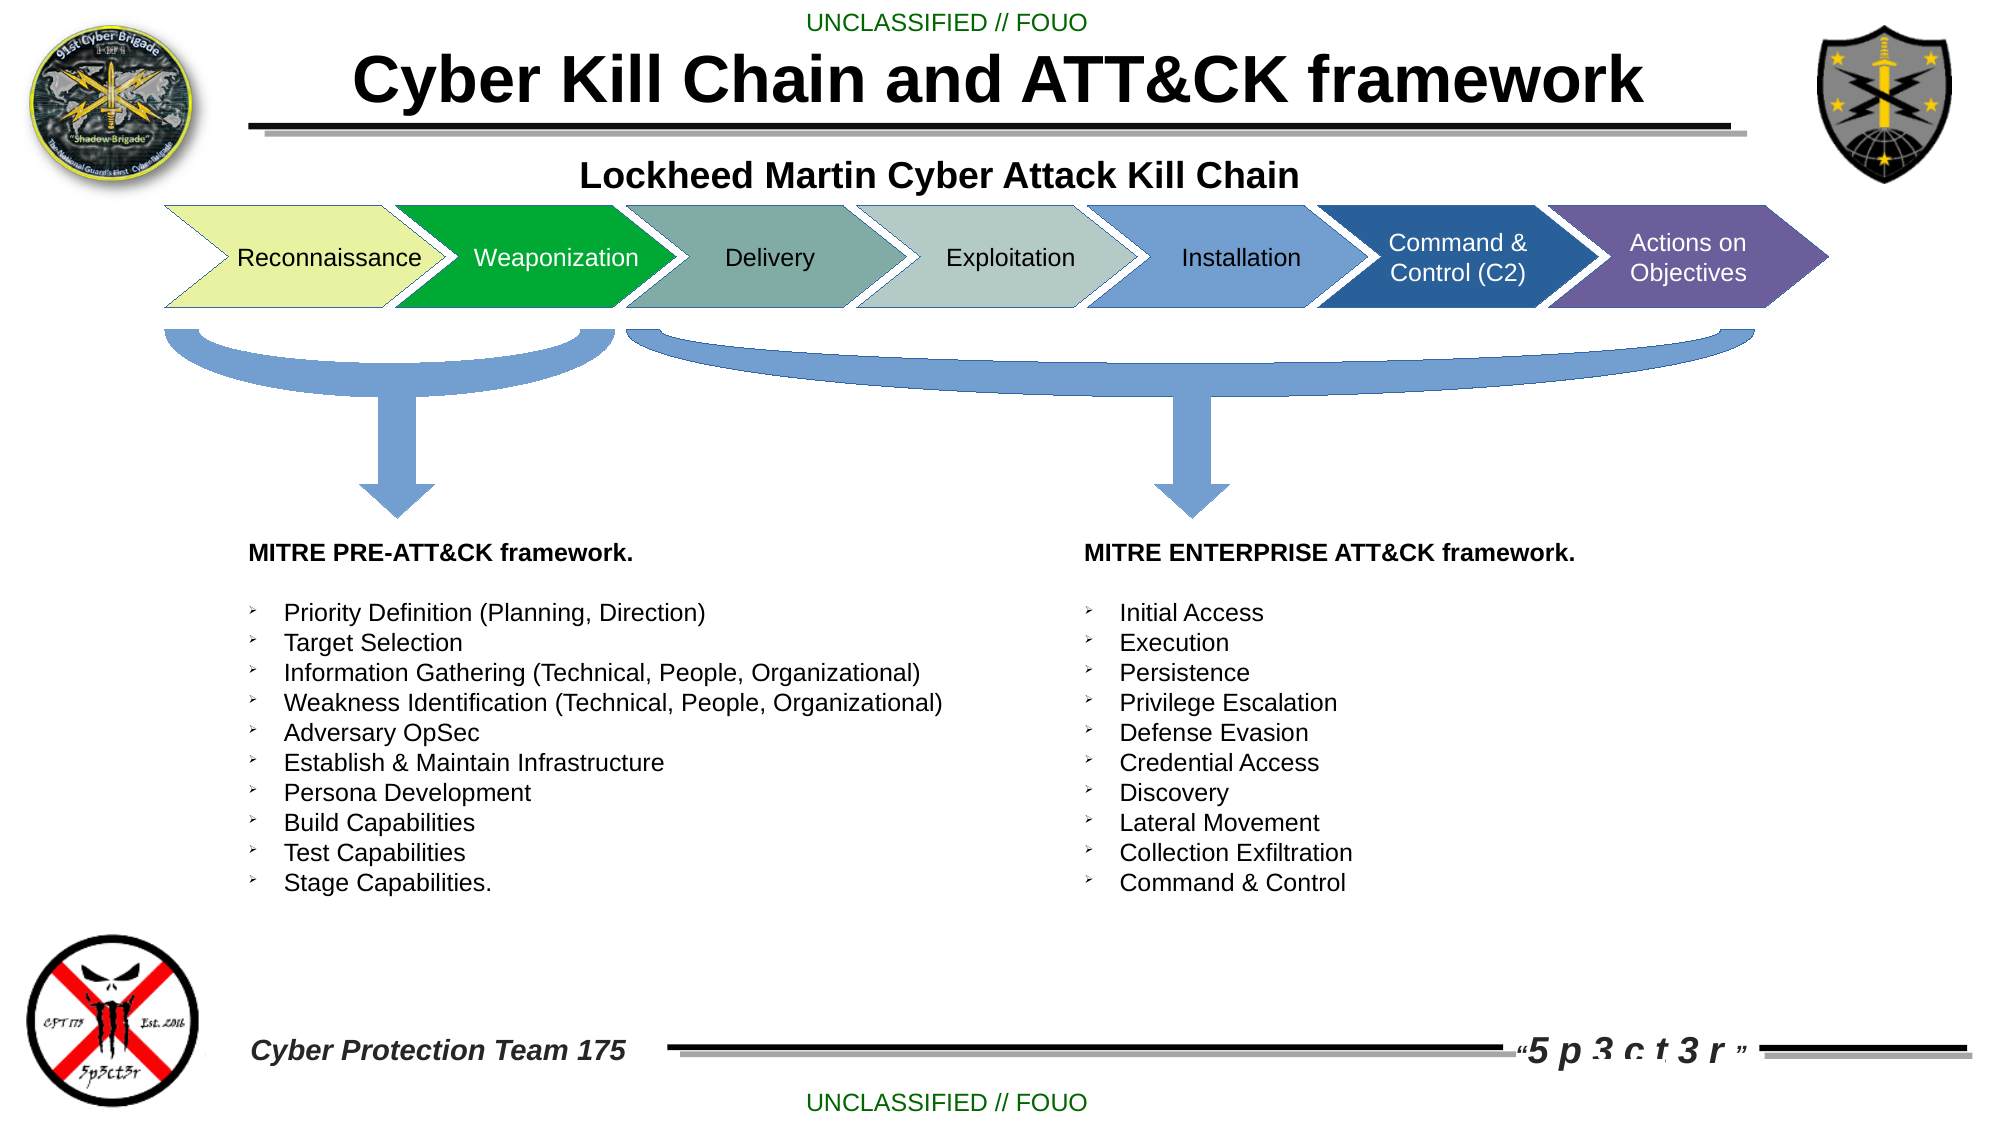

Cyber Kill Chain and ATT&CK framework
Lockheed Martin Cyber Attack Kill Chain
       Reconnaissance
      Weaponization
 Delivery
    Exploitation
    Installation
Command &
Control (C2)
Actions on
Objectives

MITRE PRE-ATT&CK framework.

Priority Definition (Planning, Direction)
Target Selection
Information Gathering (Technical, People, Organizational)
Weakness Identification (Technical, People, Organizational)
Adversary OpSec
Establish & Maintain Infrastructure
Persona Development
Build Capabilities
Test Capabilities
Stage Capabilities.
MITRE ENTERPRISE ATT&CK framework.

Initial Access
Execution
Persistence
Privilege Escalation
Defense Evasion
Credential Access
Discovery
Lateral Movement
Collection Exfiltration
Command & Control